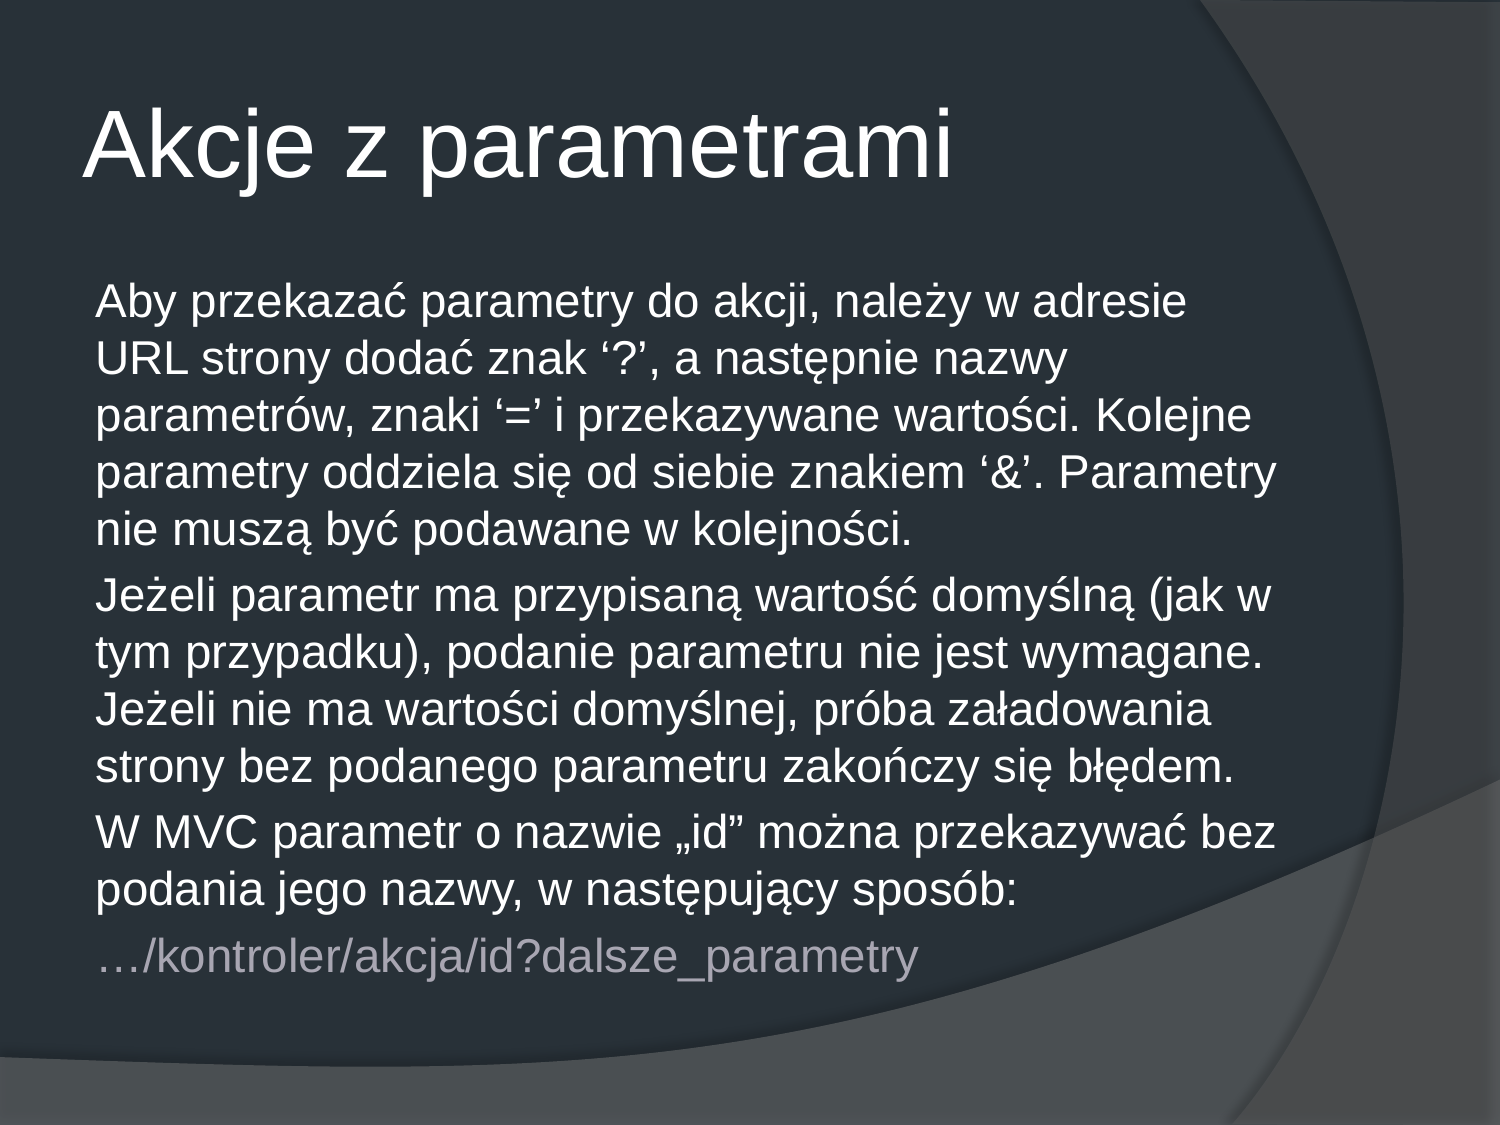

# Akcje z parametrami
Aby przekazać parametry do akcji, należy w adresie URL strony dodać znak ‘?’, a następnie nazwy parametrów, znaki ‘=’ i przekazywane wartości. Kolejne parametry oddziela się od siebie znakiem ‘&’. Parametry nie muszą być podawane w kolejności.
Jeżeli parametr ma przypisaną wartość domyślną (jak w tym przypadku), podanie parametru nie jest wymagane. Jeżeli nie ma wartości domyślnej, próba załadowania strony bez podanego parametru zakończy się błędem.
W MVC parametr o nazwie „id” można przekazywać bez podania jego nazwy, w następujący sposób:
…/kontroler/akcja/id?dalsze_parametry